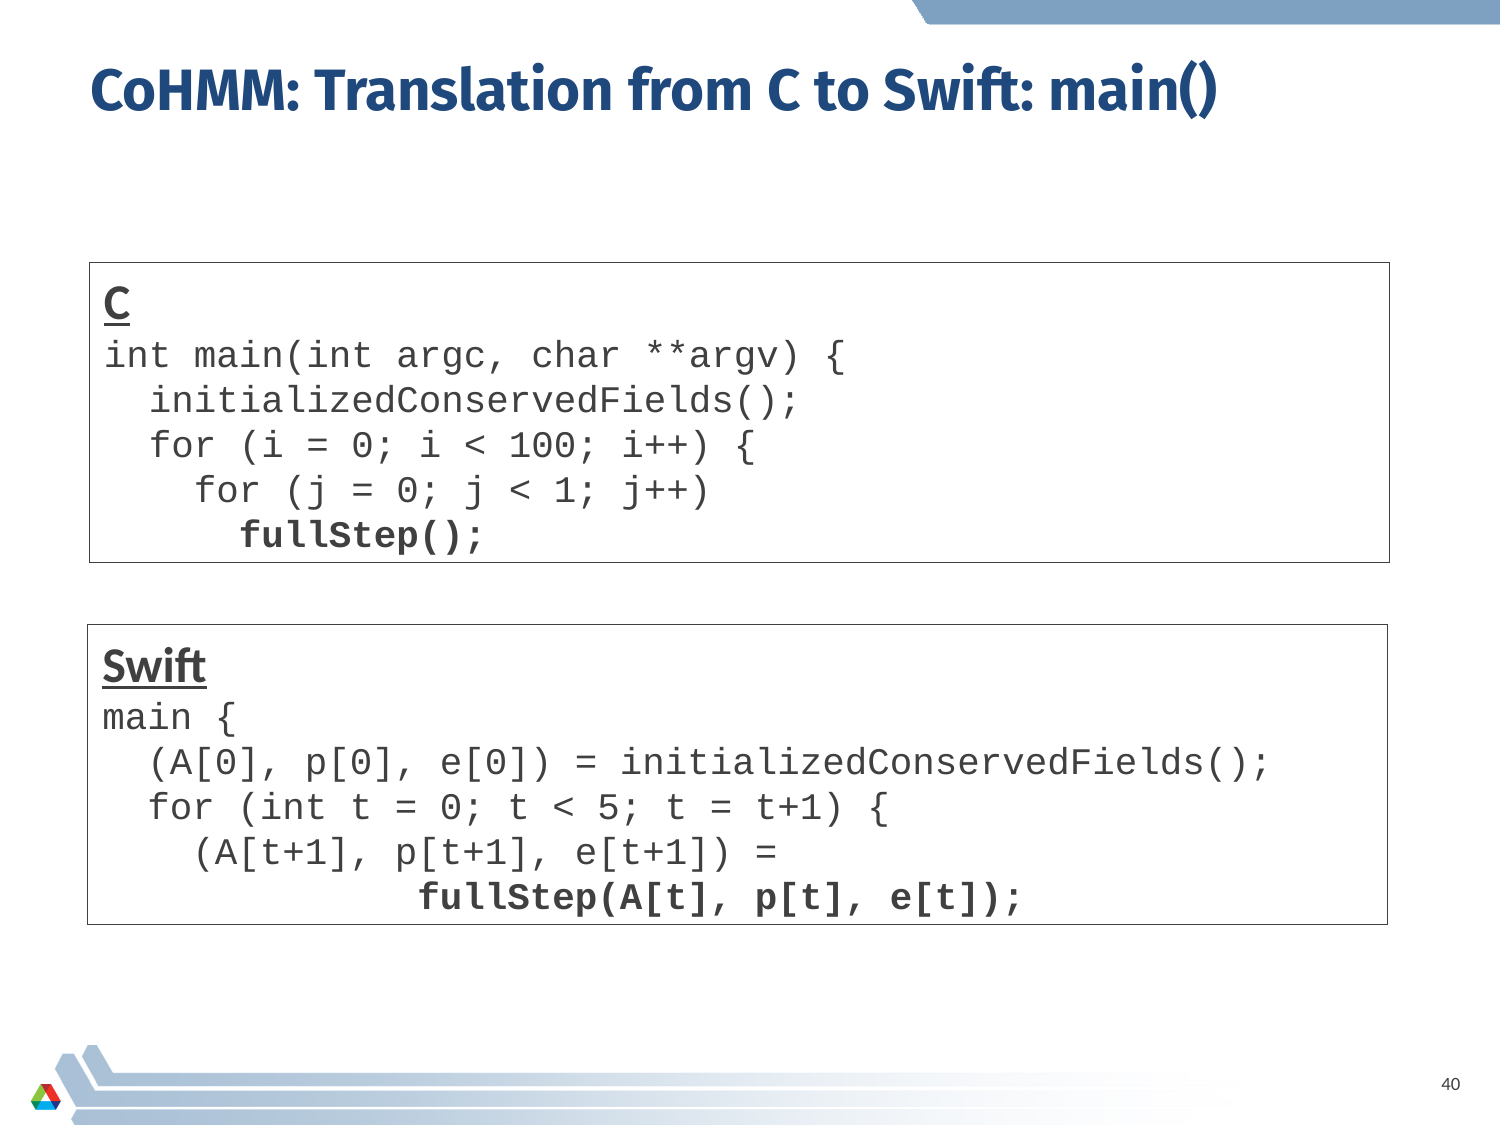

# CoHMM: Translation from C to Swift: main()

C
int main(int argc, char **argv) {
  initializedConservedFields();
  for (i = 0; i < 100; i++) {
    for (j = 0; j < 1; j++)
      fullStep();
Swift
main {
  (A[0], p[0], e[0]) = initializedConservedFields();
  for (int t = 0; t < 5; t = t+1) {
    (A[t+1], p[t+1], e[t+1]) =
              fullStep(A[t], p[t], e[t]);
40